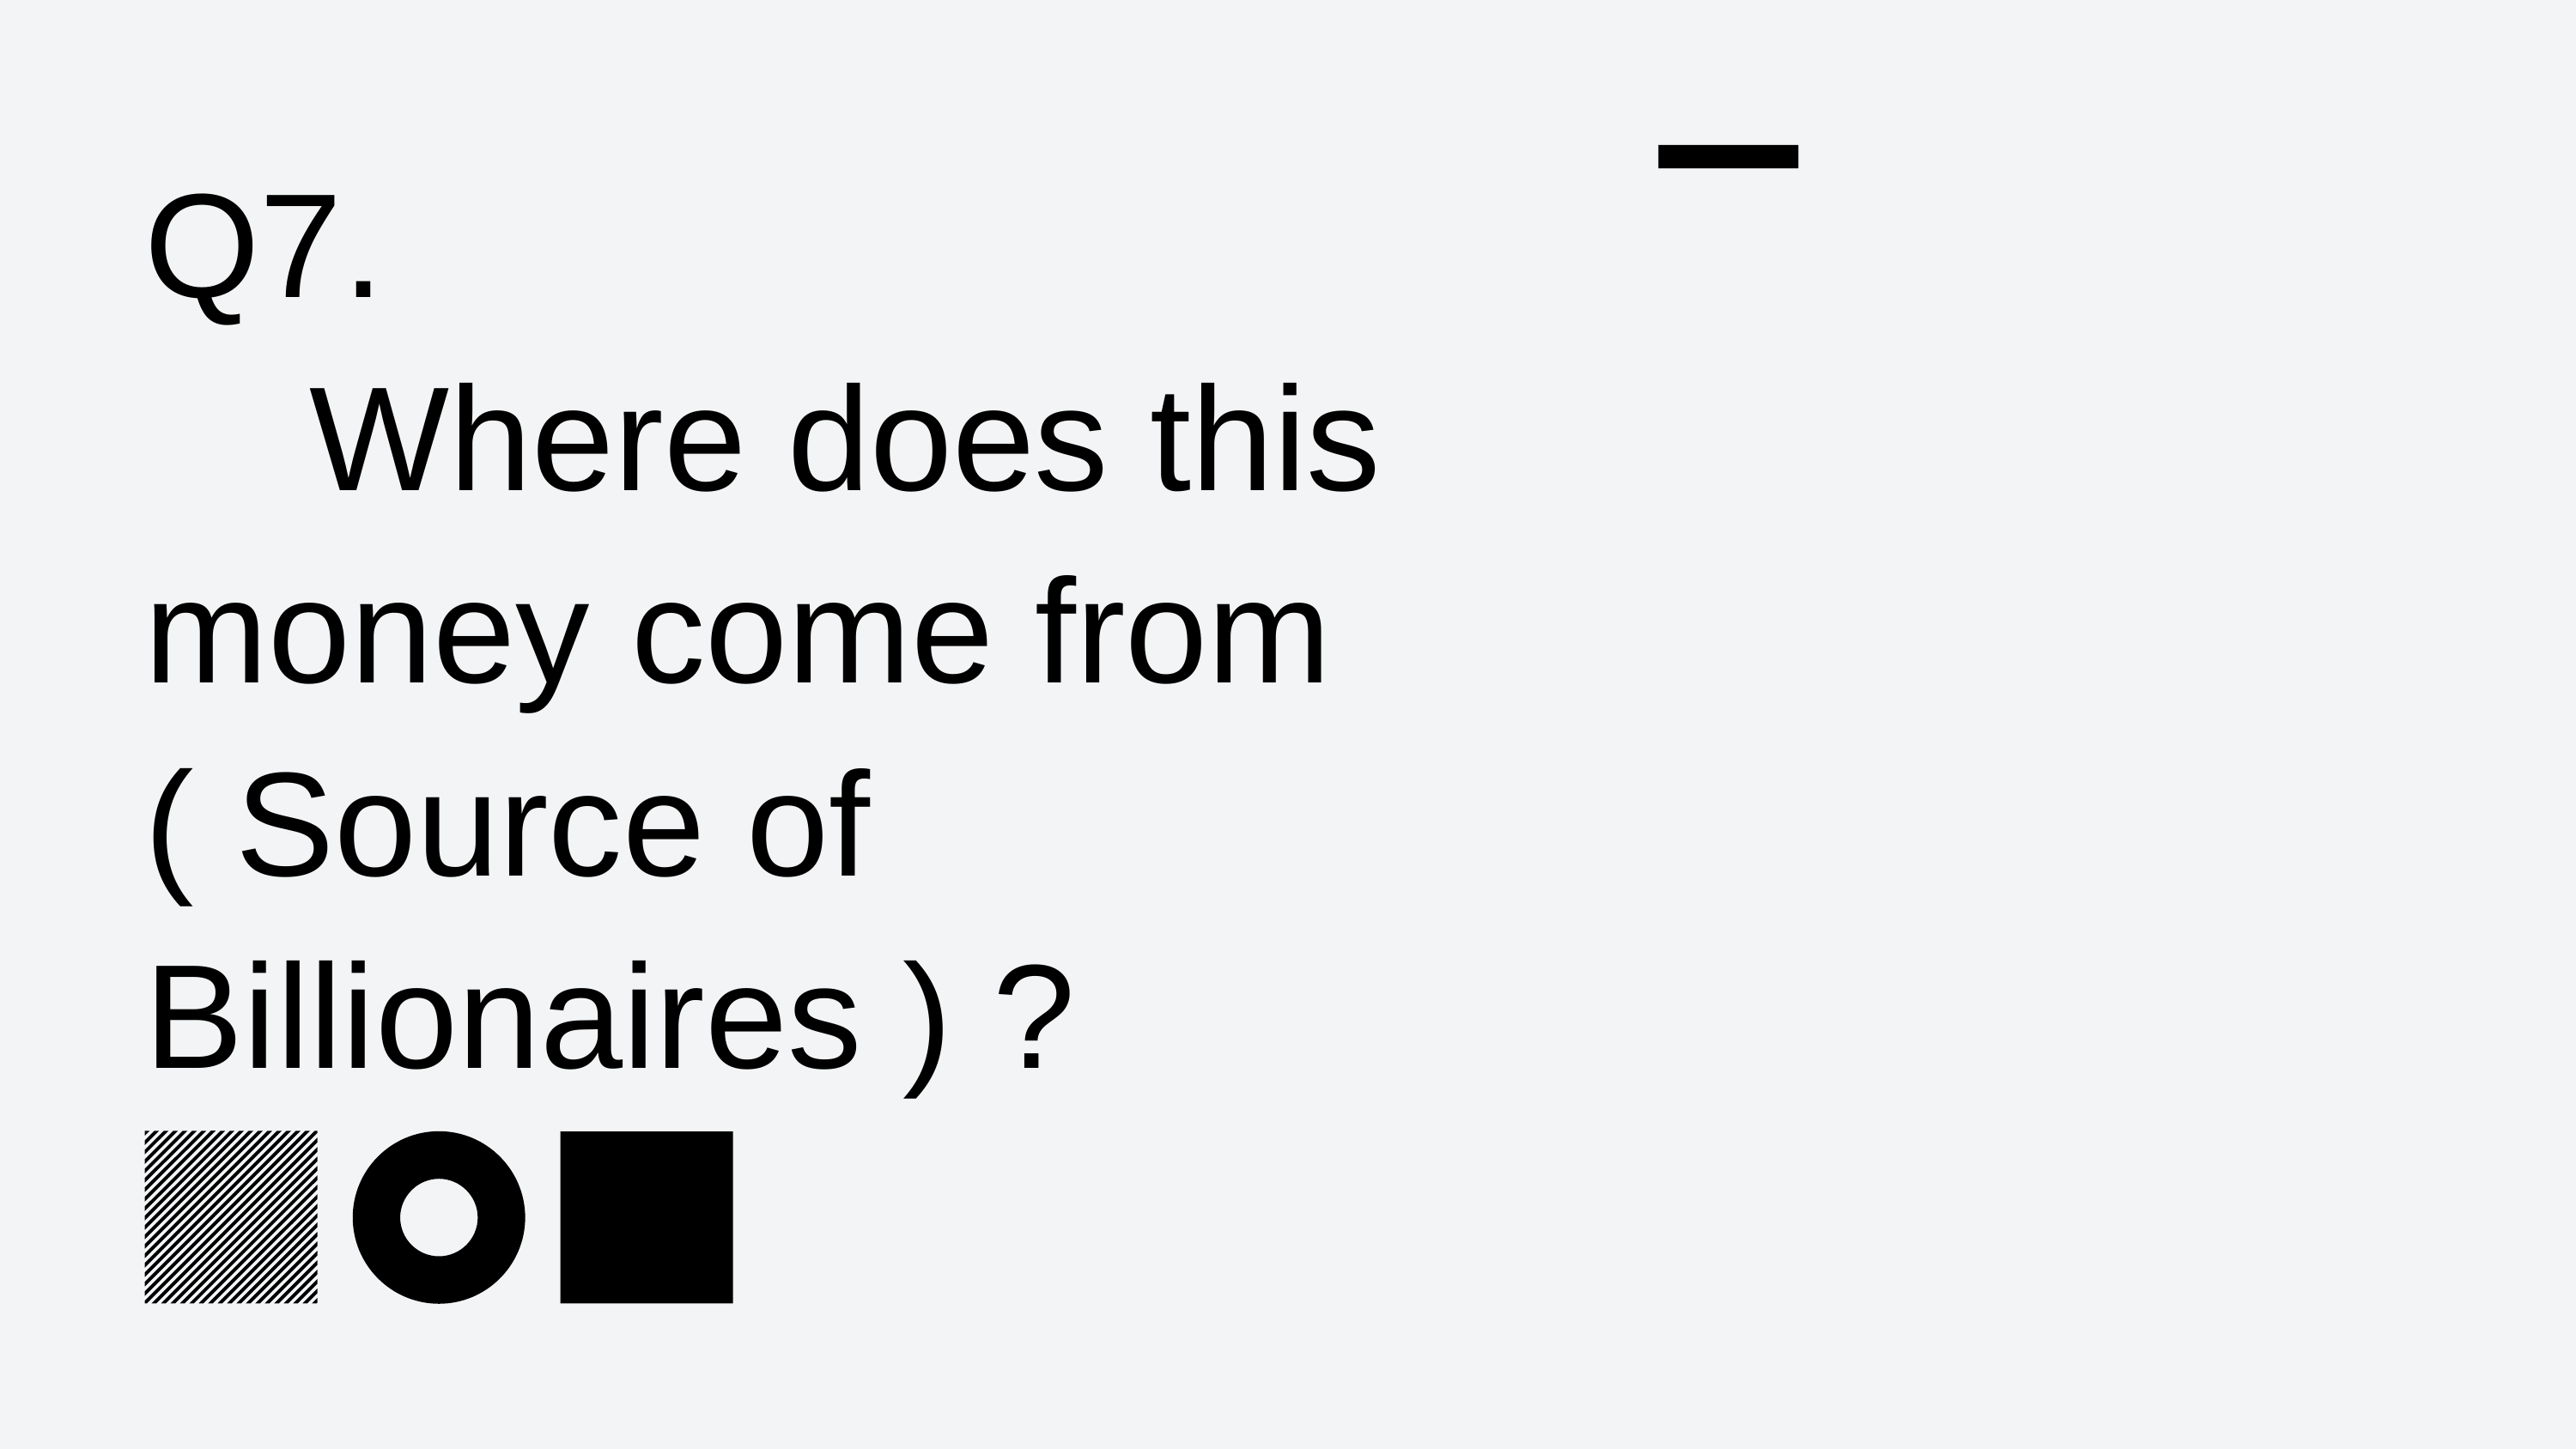

Q7.
    Where does this money come from ( Source of Billionaires ) ?